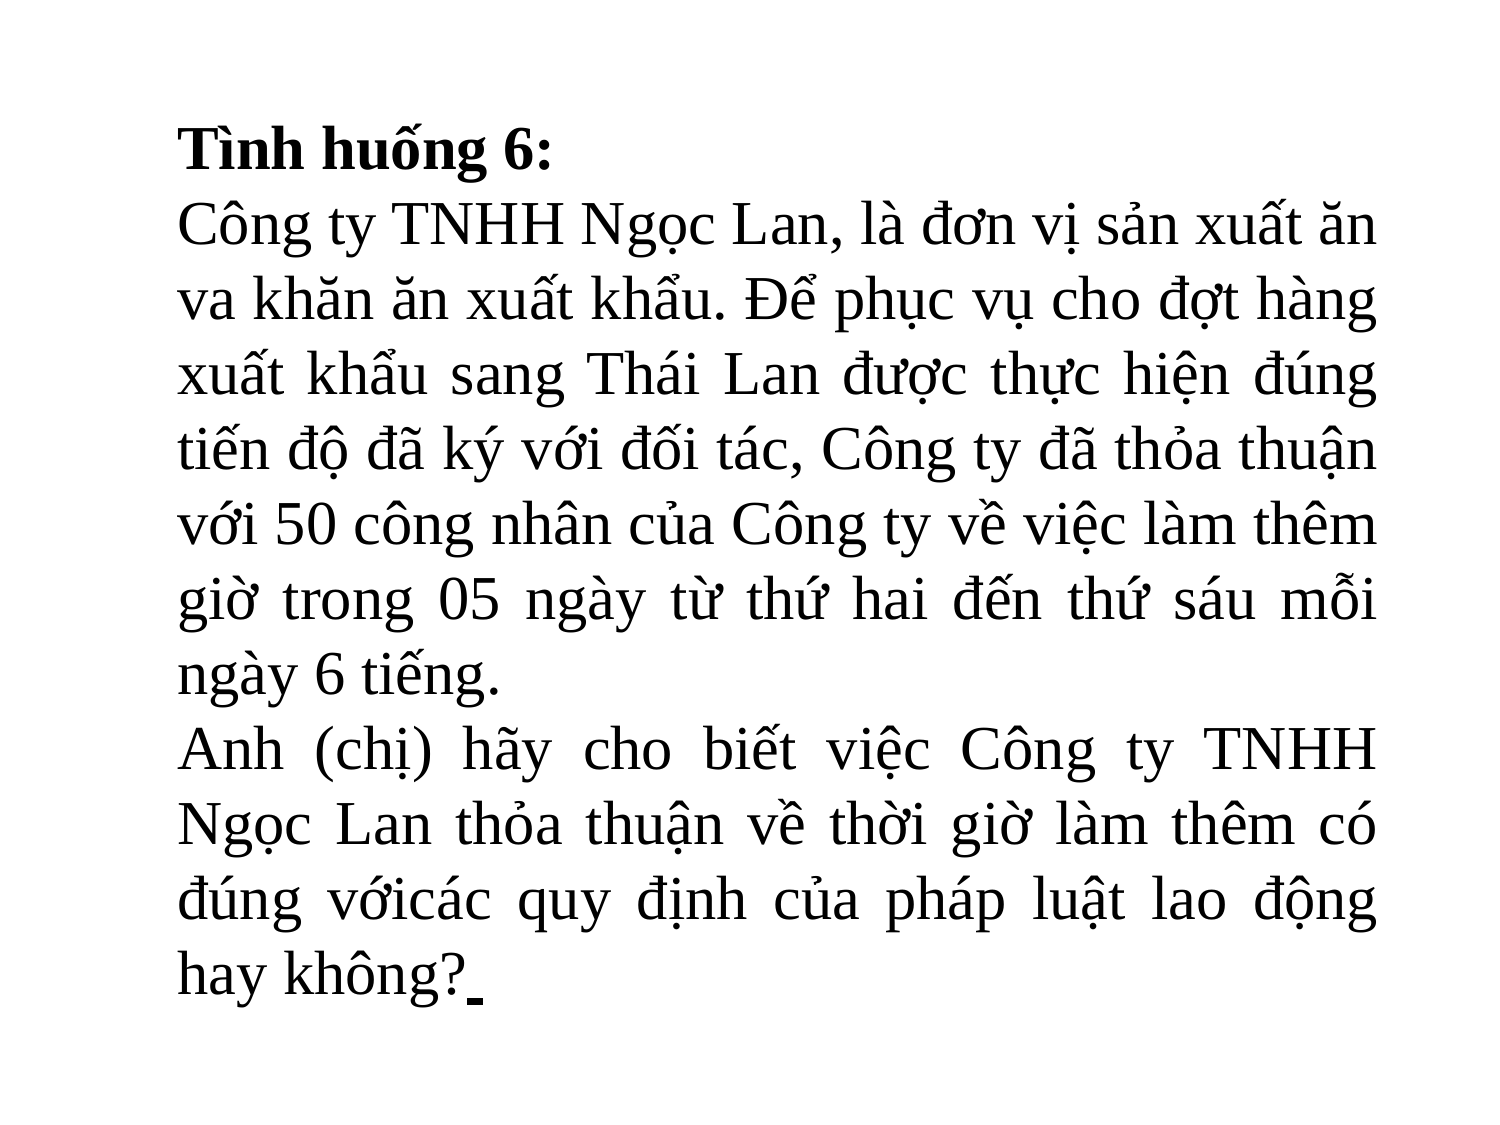

Tình huống 6:
Công ty TNHH Ngọc Lan, là đơn vị sản xuất ăn va khăn ăn xuất khẩu. Để phục vụ cho đợt hàng xuất khẩu sang Thái Lan được thực hiện đúng tiến độ đã ký với đối tác, Công ty đã thỏa thuận với 50 công nhân của Công ty về việc làm thêm giờ trong 05 ngày từ thứ hai đến thứ sáu mỗi ngày 6 tiếng.
Anh (chị) hãy cho biết việc Công ty TNHH Ngọc Lan thỏa thuận về thời giờ làm thêm có đúng vớicác quy định của pháp luật lao động hay không?